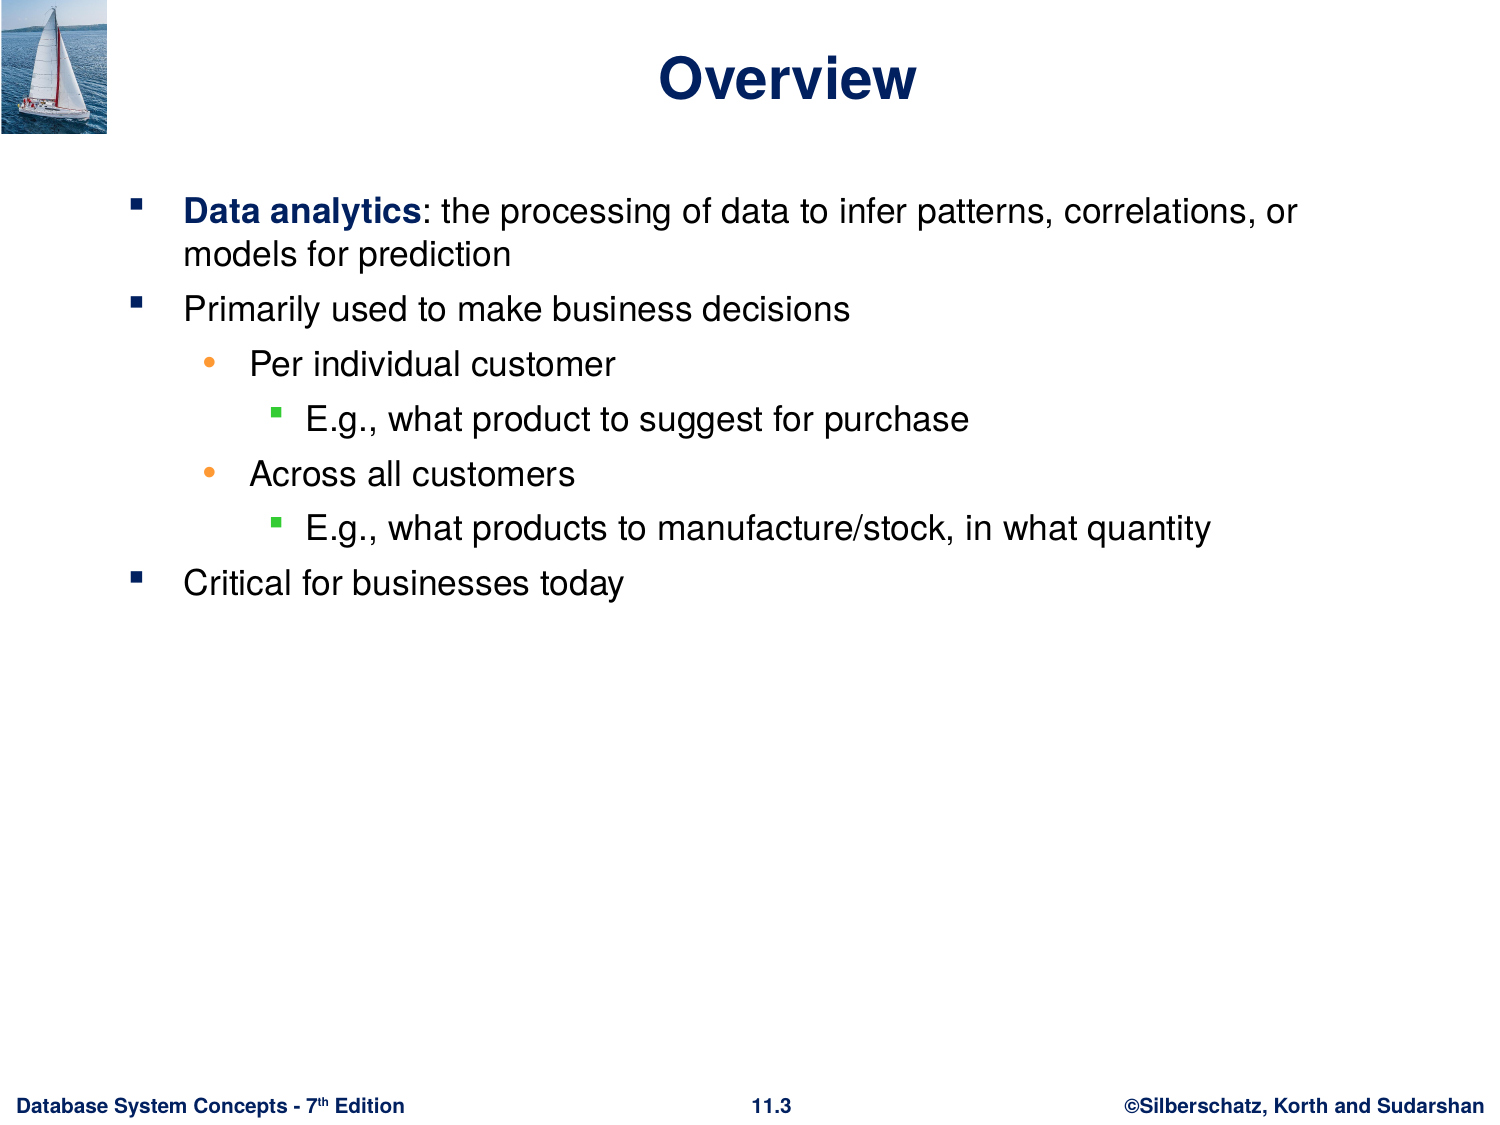

# Overview
Data analytics: the processing of data to infer patterns, correlations, or models for prediction
Primarily used to make business decisions
Per individual customer
E.g., what product to suggest for purchase
Across all customers
E.g., what products to manufacture/stock, in what quantity
Critical for businesses today